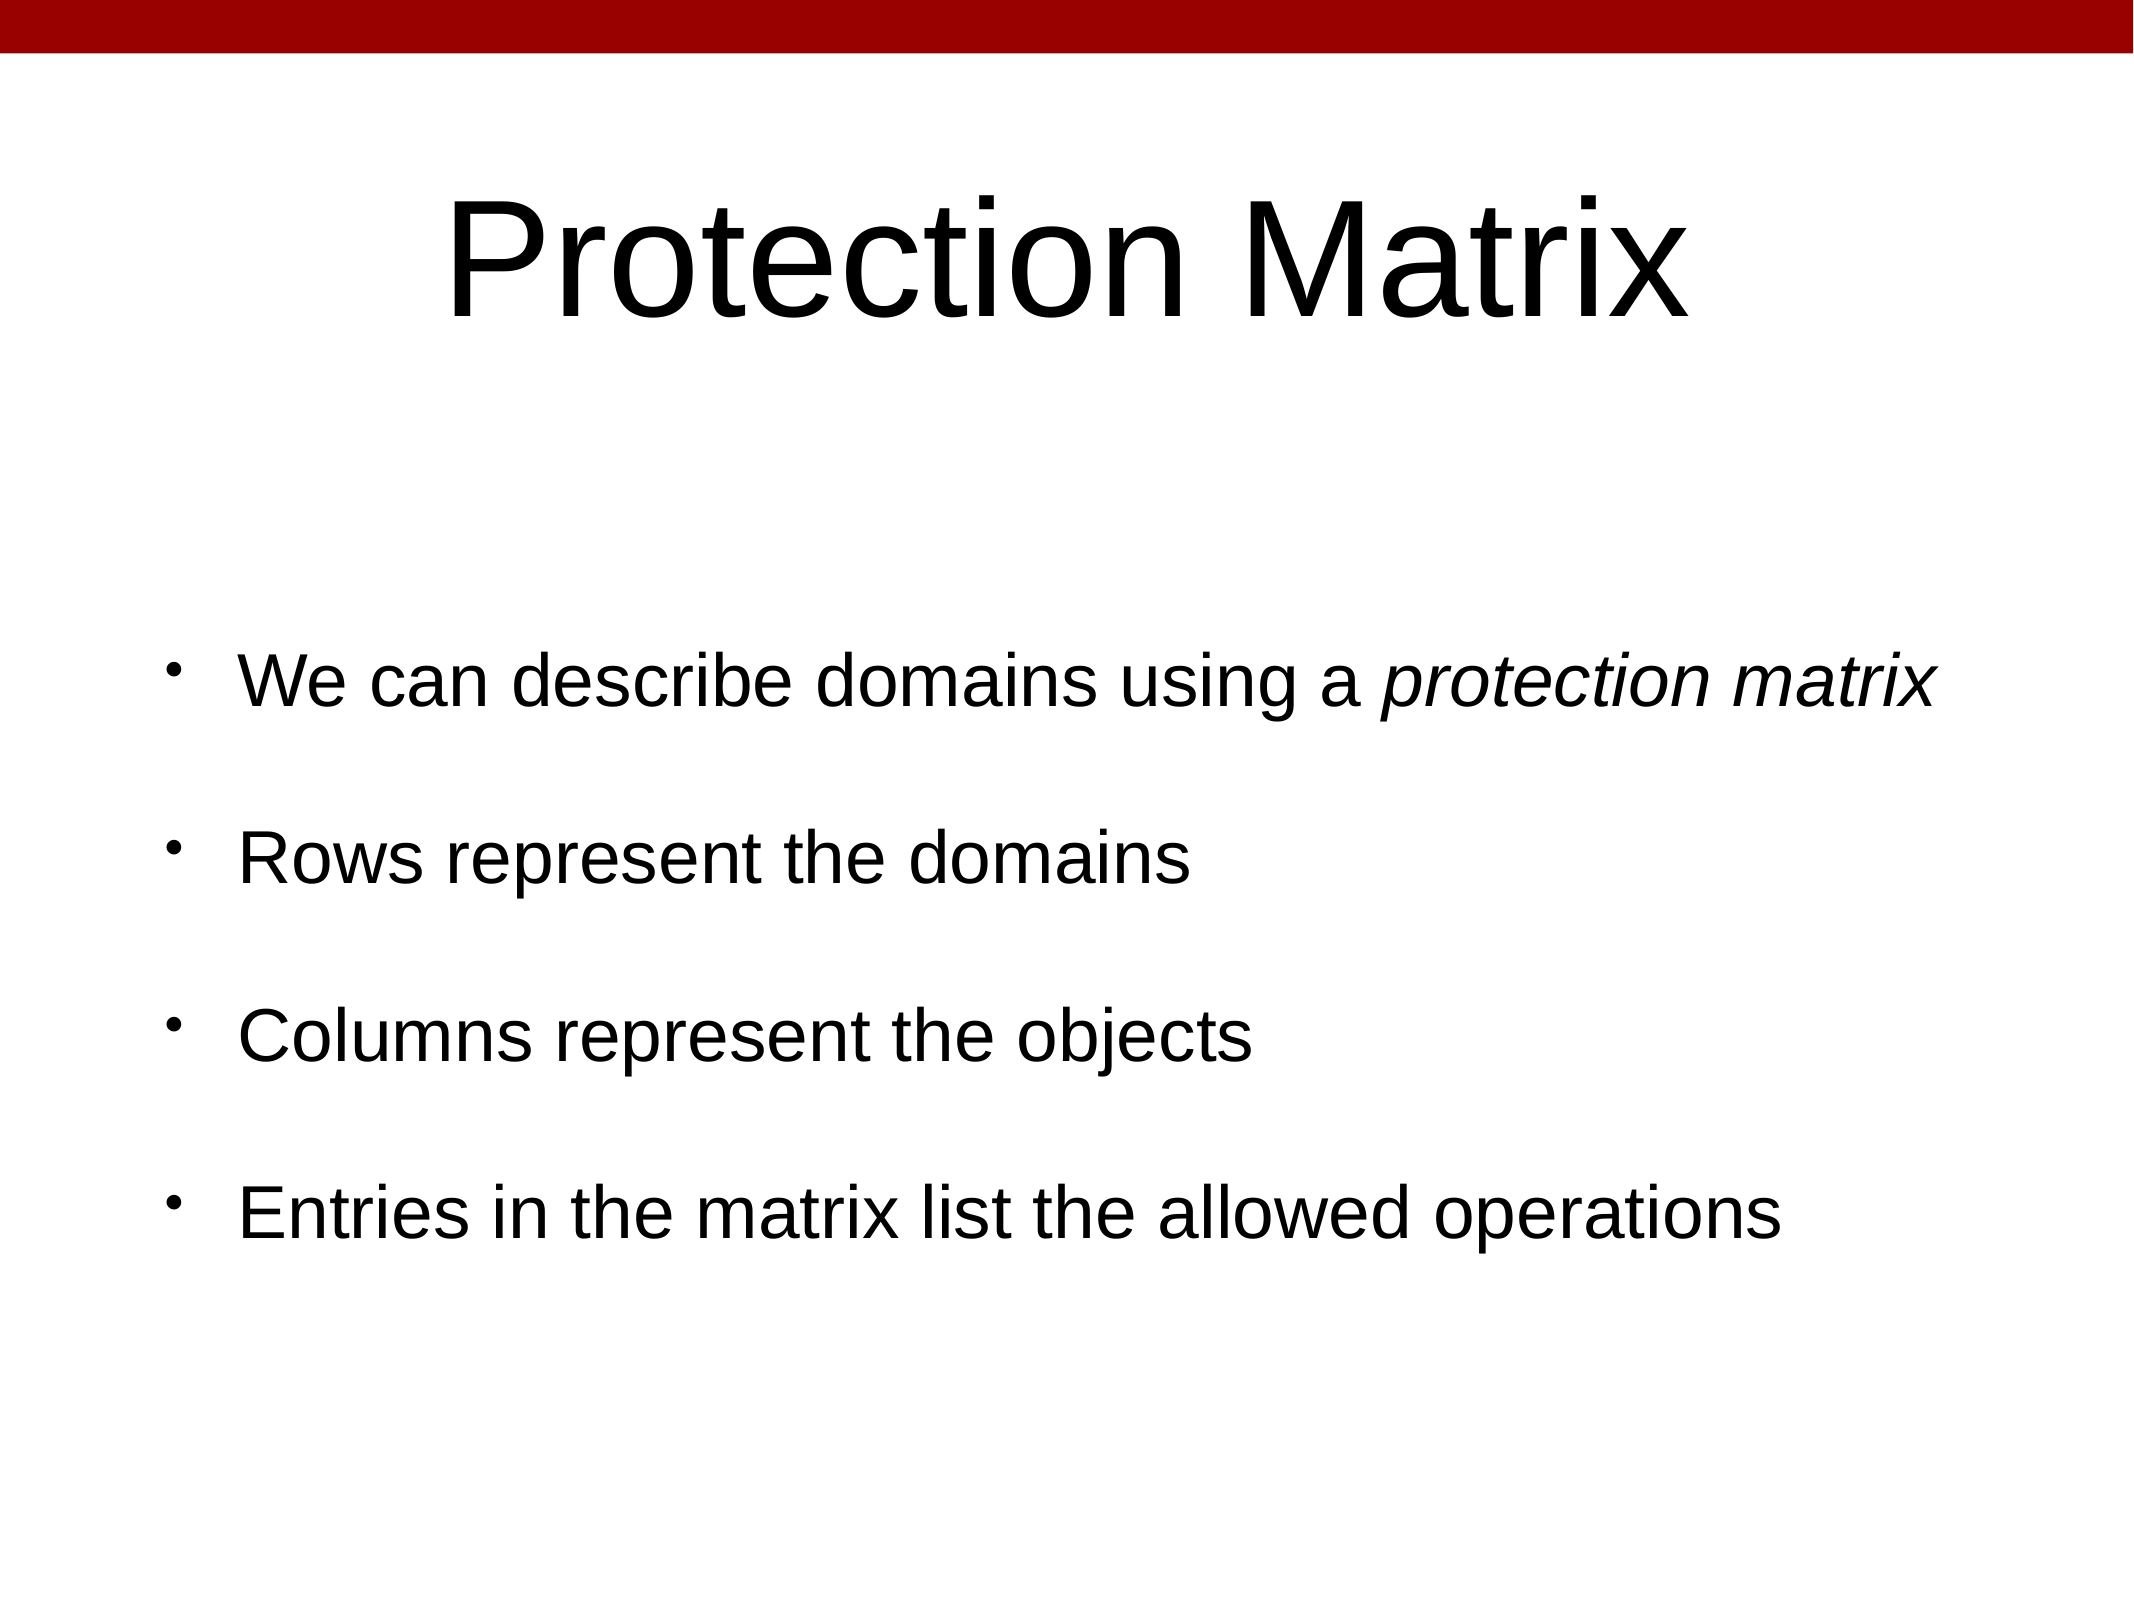

# Protection Matrix
We can describe domains using a protection matrix
Rows represent the domains
Columns represent the objects
Entries in the matrix list the allowed operations